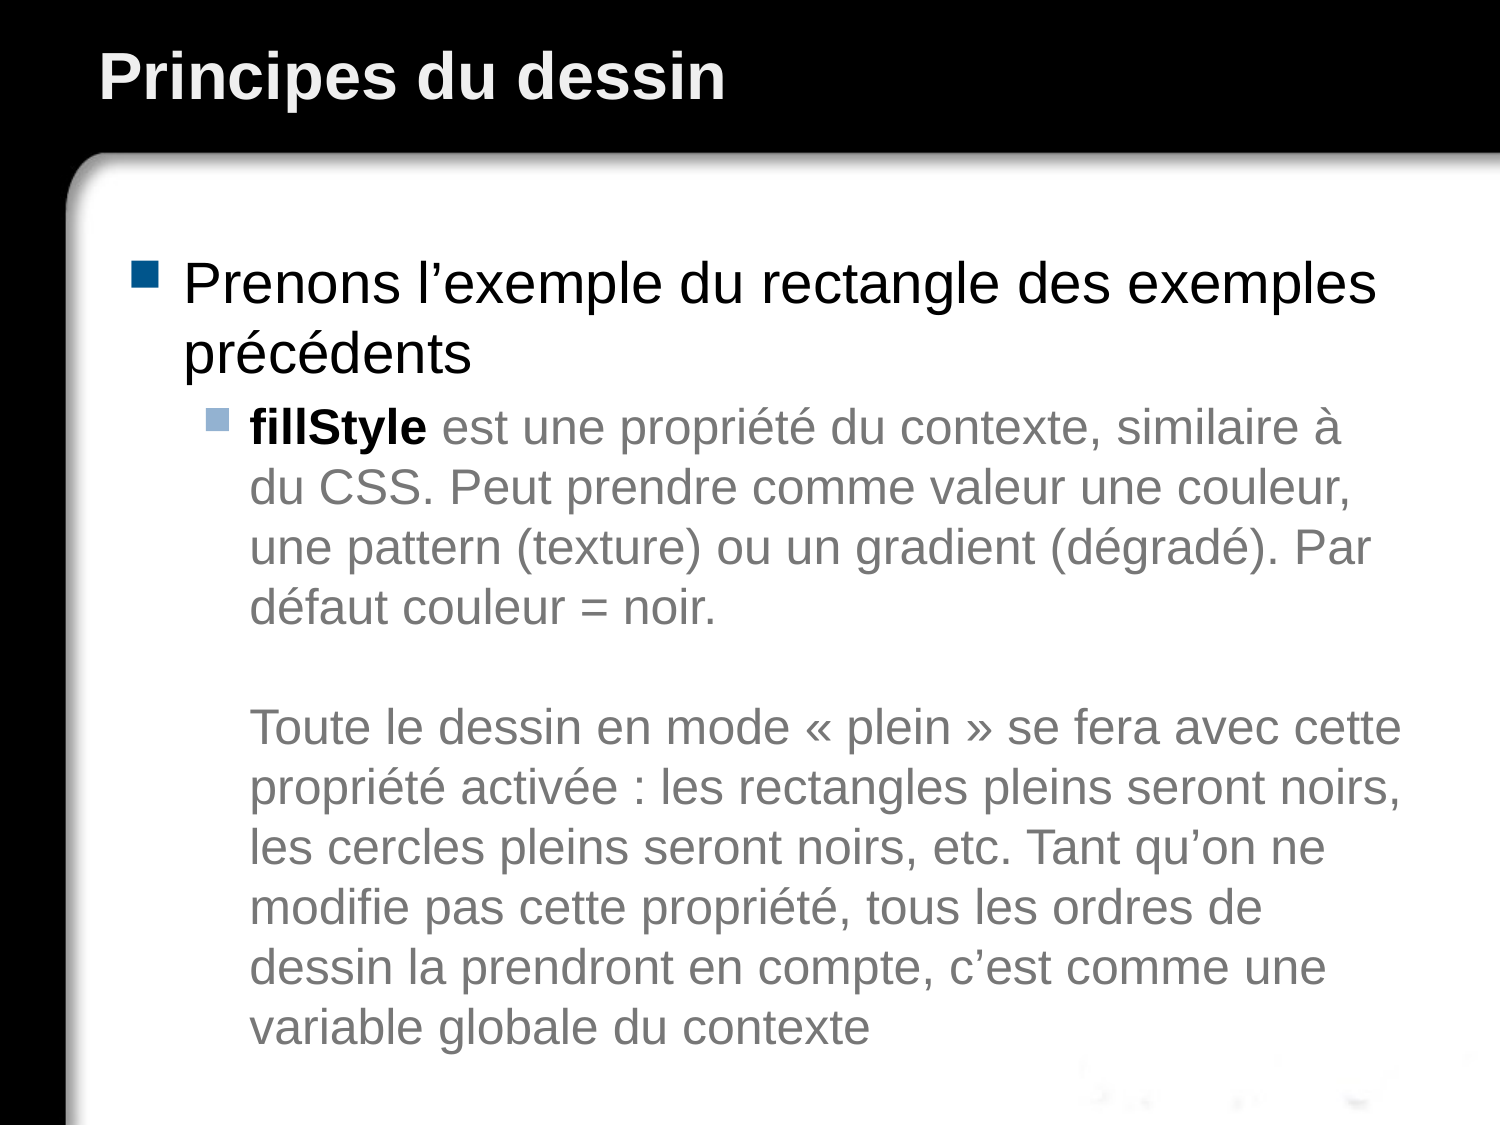

# Principes du dessin
Prenons l’exemple du rectangle des exemples précédents
fillStyle est une propriété du contexte, similaire à du CSS. Peut prendre comme valeur une couleur, une pattern (texture) ou un gradient (dégradé). Par défaut couleur = noir.
Toute le dessin en mode « plein » se fera avec cette propriété activée : les rectangles pleins seront noirs, les cercles pleins seront noirs, etc. Tant qu’on ne modifie pas cette propriété, tous les ordres de dessin la prendront en compte, c’est comme une variable globale du contexte